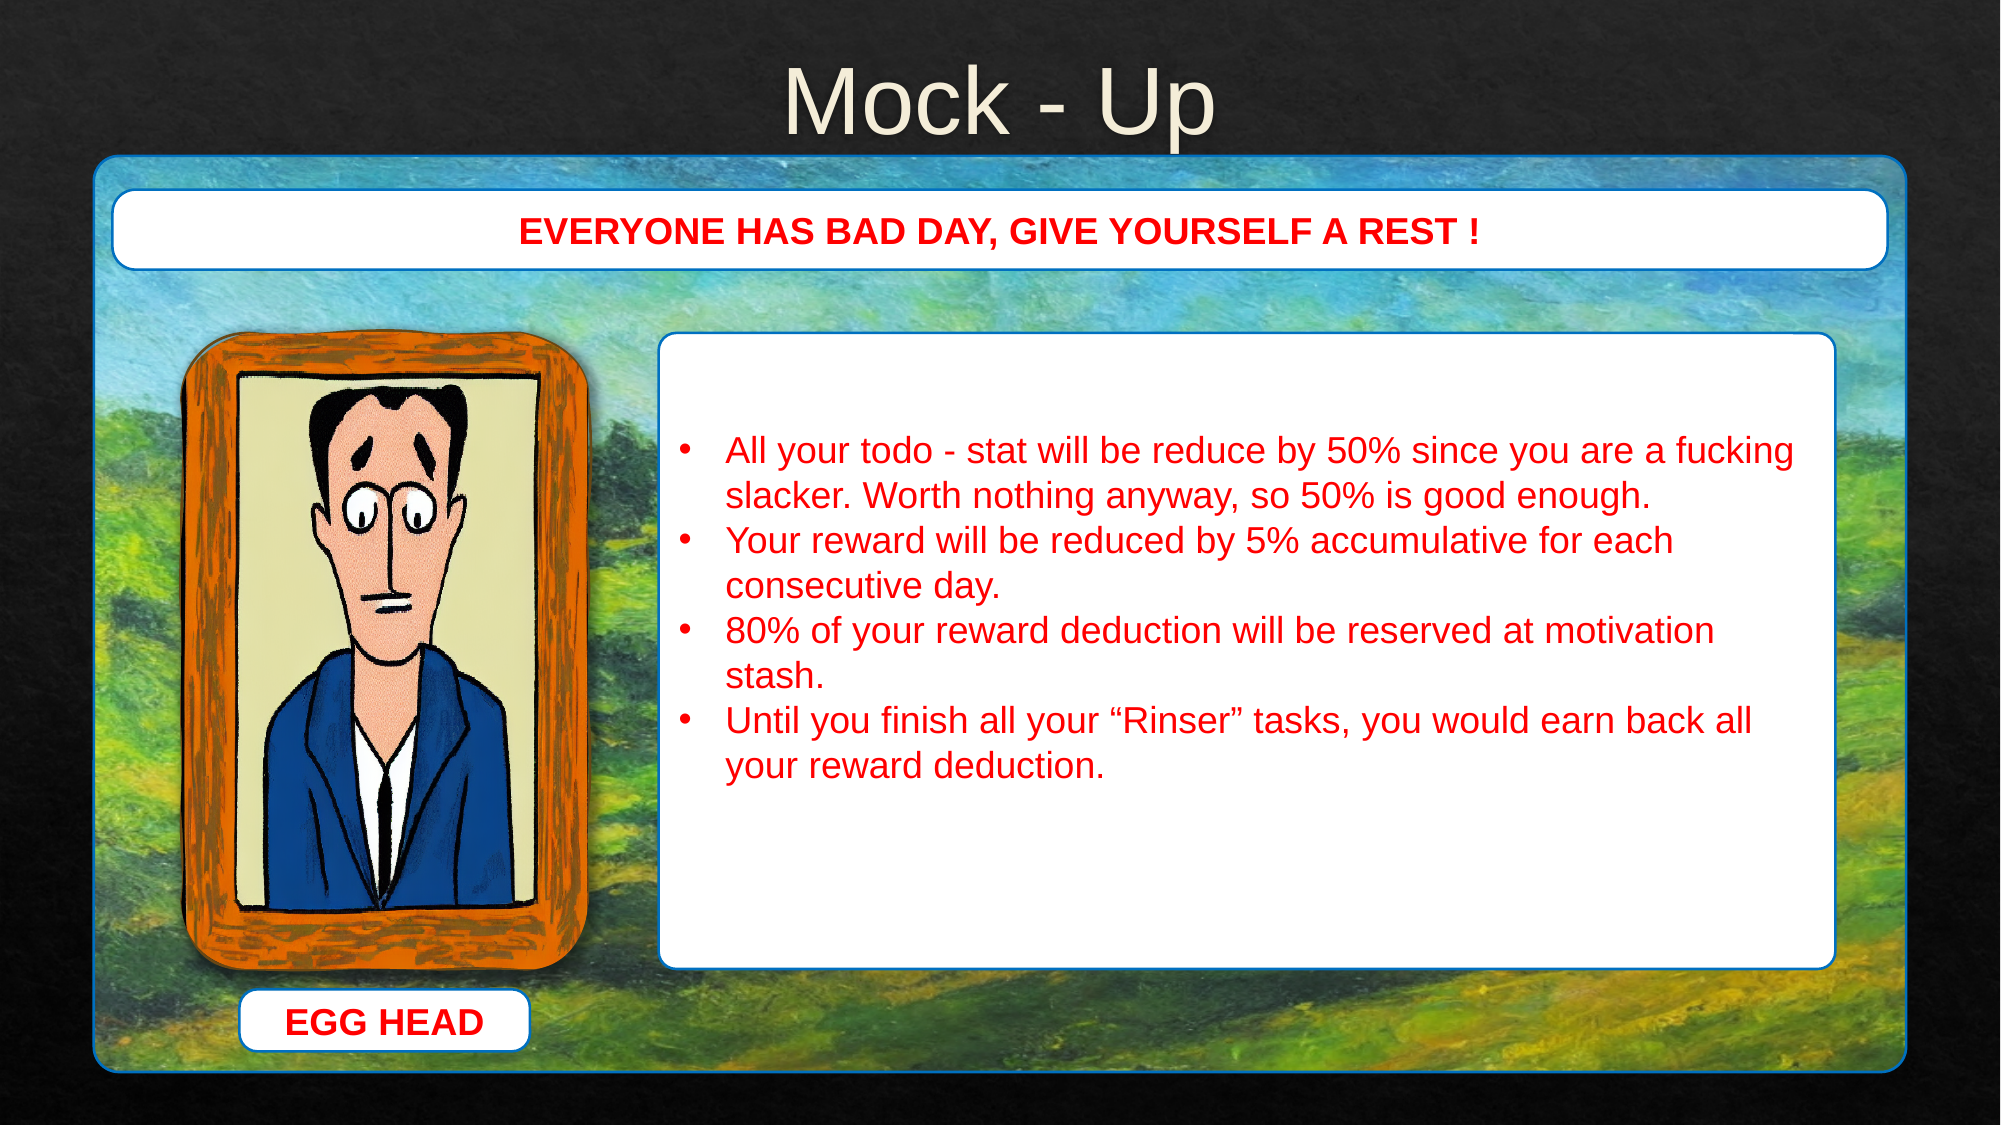

# Mock - Up

EVERYONE HAS BAD DAY, GIVE YOURSELF A REST !

All your todo - stat will be reduce by 50% since you are a fucking slacker. Worth nothing anyway, so 50% is good enough.
Your reward will be reduced by 5% accumulative for each consecutive day.
80% of your reward deduction will be reserved at motivation stash.
Until you finish all your “Rinser” tasks, you would earn back all your reward deduction.

EGG HEAD